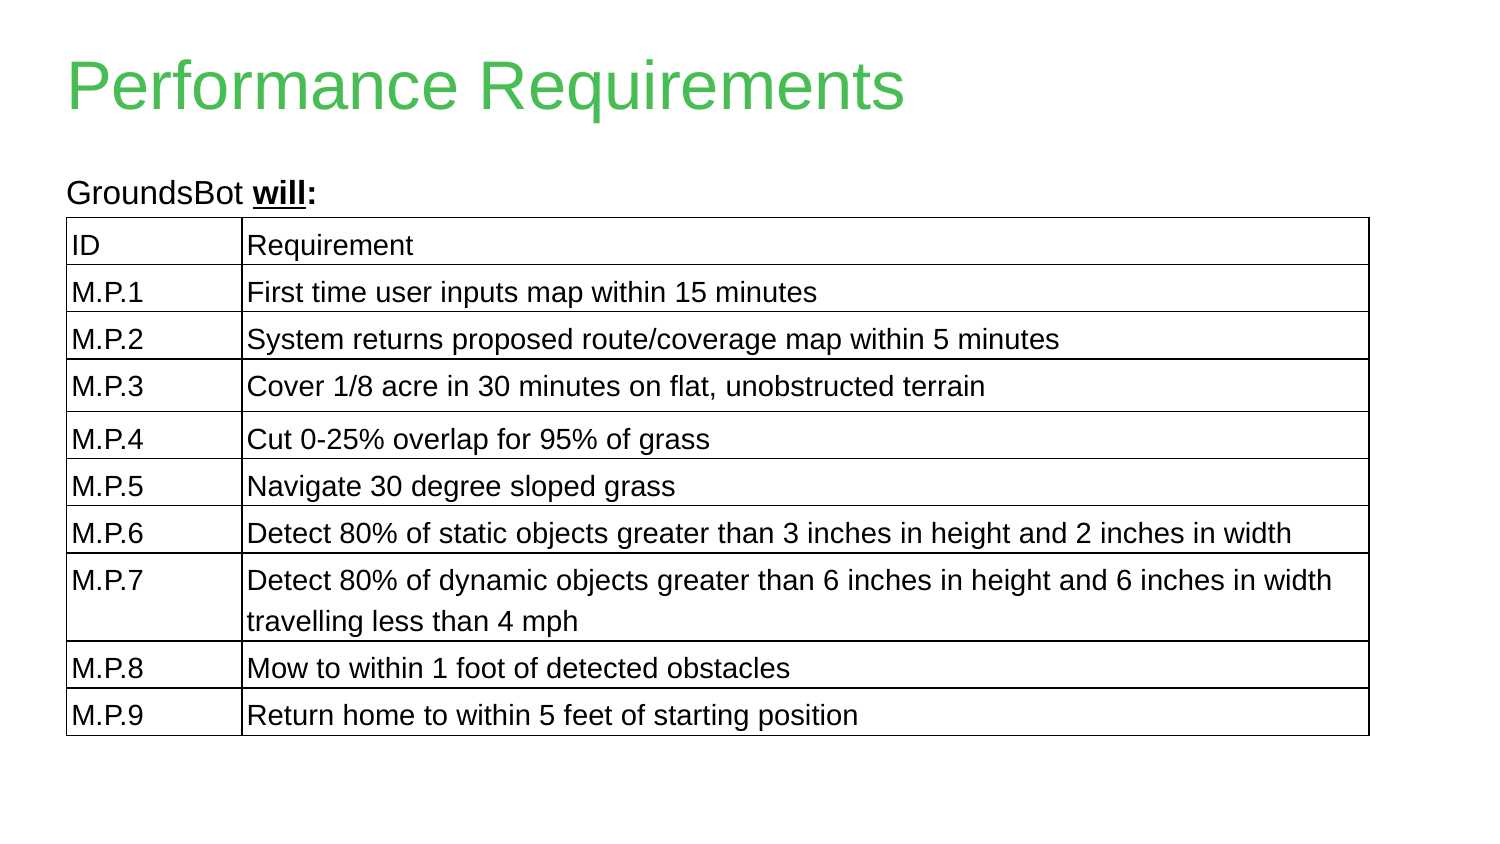

# Performance Requirements
GroundsBot will:
| ID | Requirement |
| --- | --- |
| M.P.1 | First time user inputs map within 15 minutes |
| M.P.2 | System returns proposed route/coverage map within 5 minutes |
| M.P.3 | Cover 1/8 acre in 30 minutes on flat, unobstructed terrain |
| M.P.4 | Cut 0-25% overlap for 95% of grass |
| M.P.5 | Navigate 30 degree sloped grass |
| M.P.6 | Detect 80% of static objects greater than 3 inches in height and 2 inches in width |
| M.P.7 | Detect 80% of dynamic objects greater than 6 inches in height and 6 inches in width travelling less than 4 mph |
| M.P.8 | Mow to within 1 foot of detected obstacles |
| M.P.9 | Return home to within 5 feet of starting position |